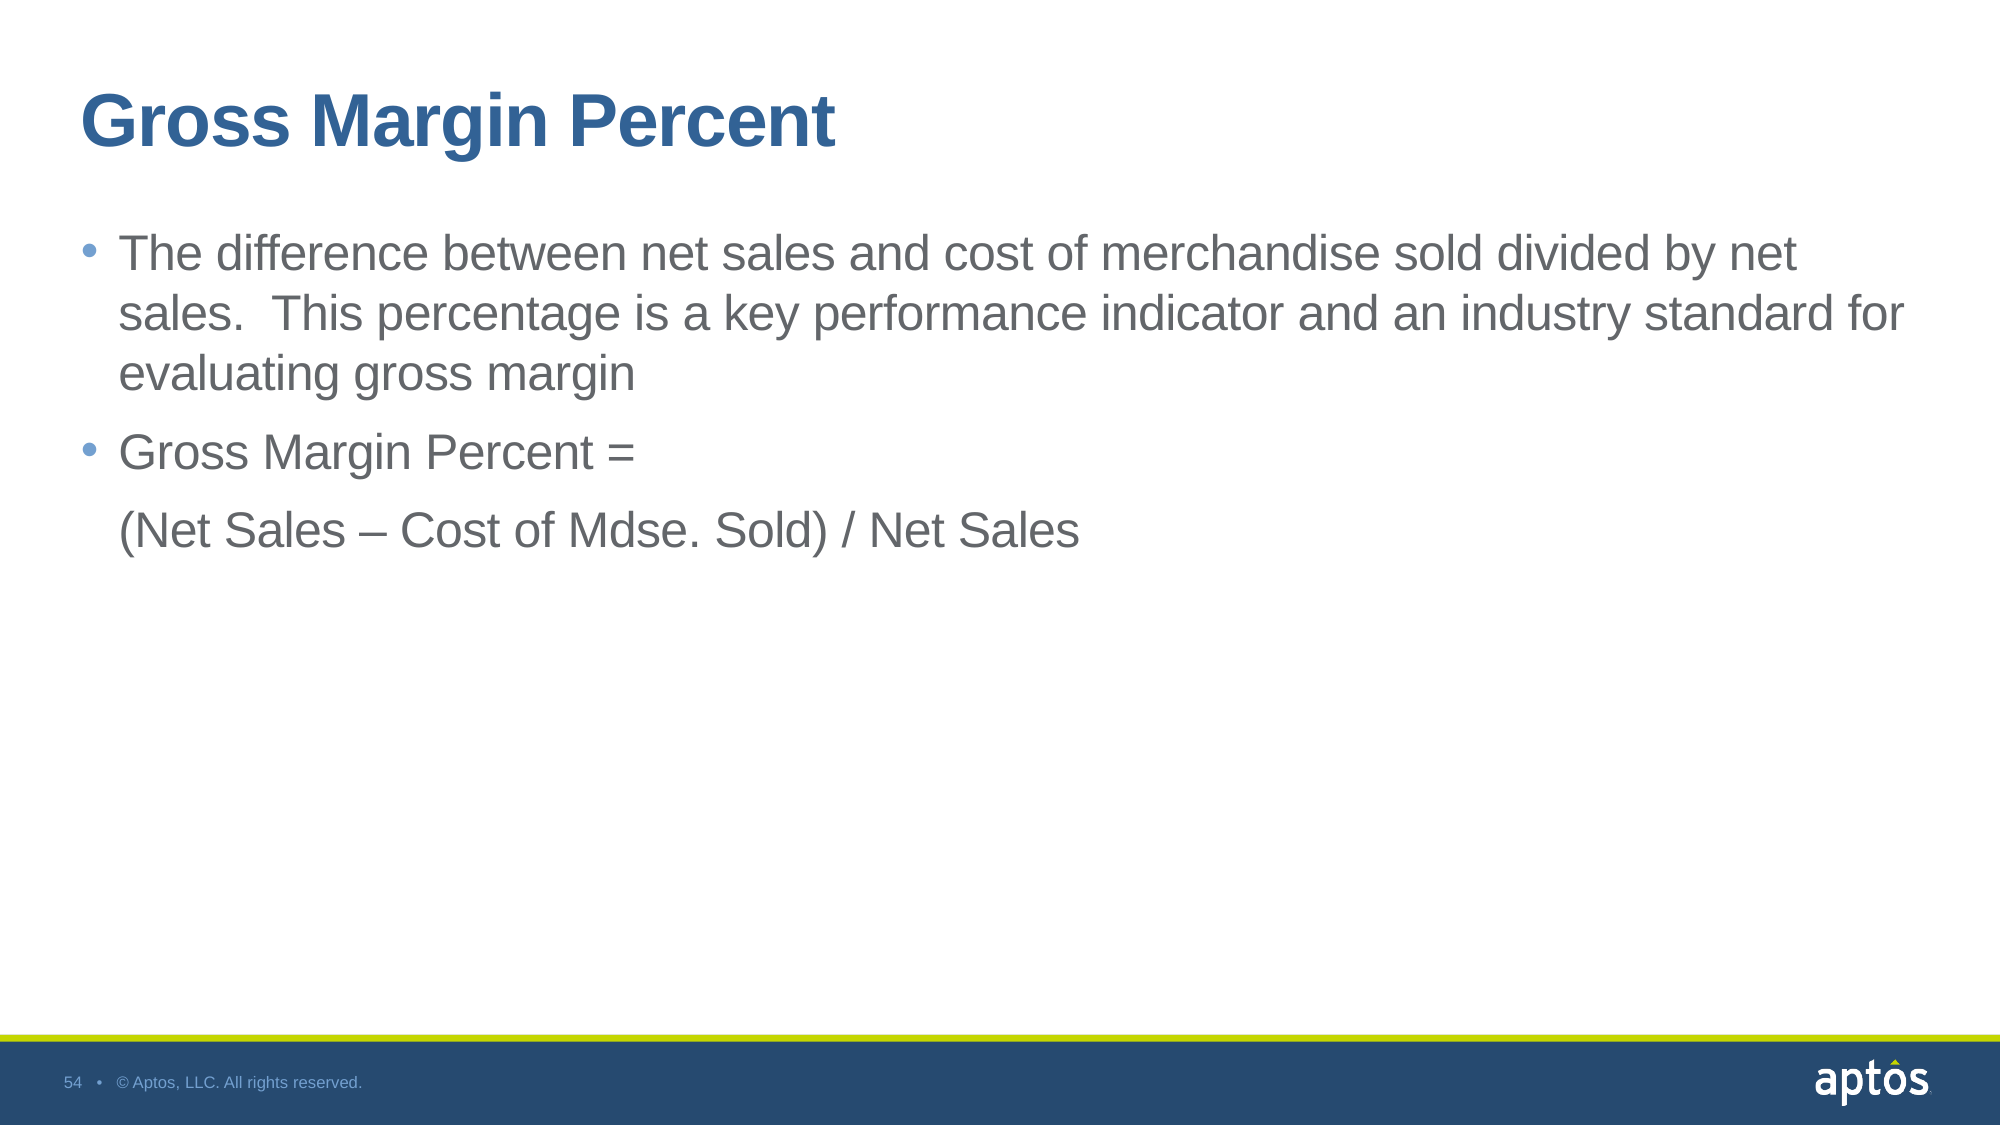

# Gross Margin Percent
The difference between net sales and cost of merchandise sold divided by net sales.  This percentage is a key performance indicator and an industry standard for evaluating gross margin
Gross Margin Percent =
	(Net Sales – Cost of Mdse. Sold) / Net Sales